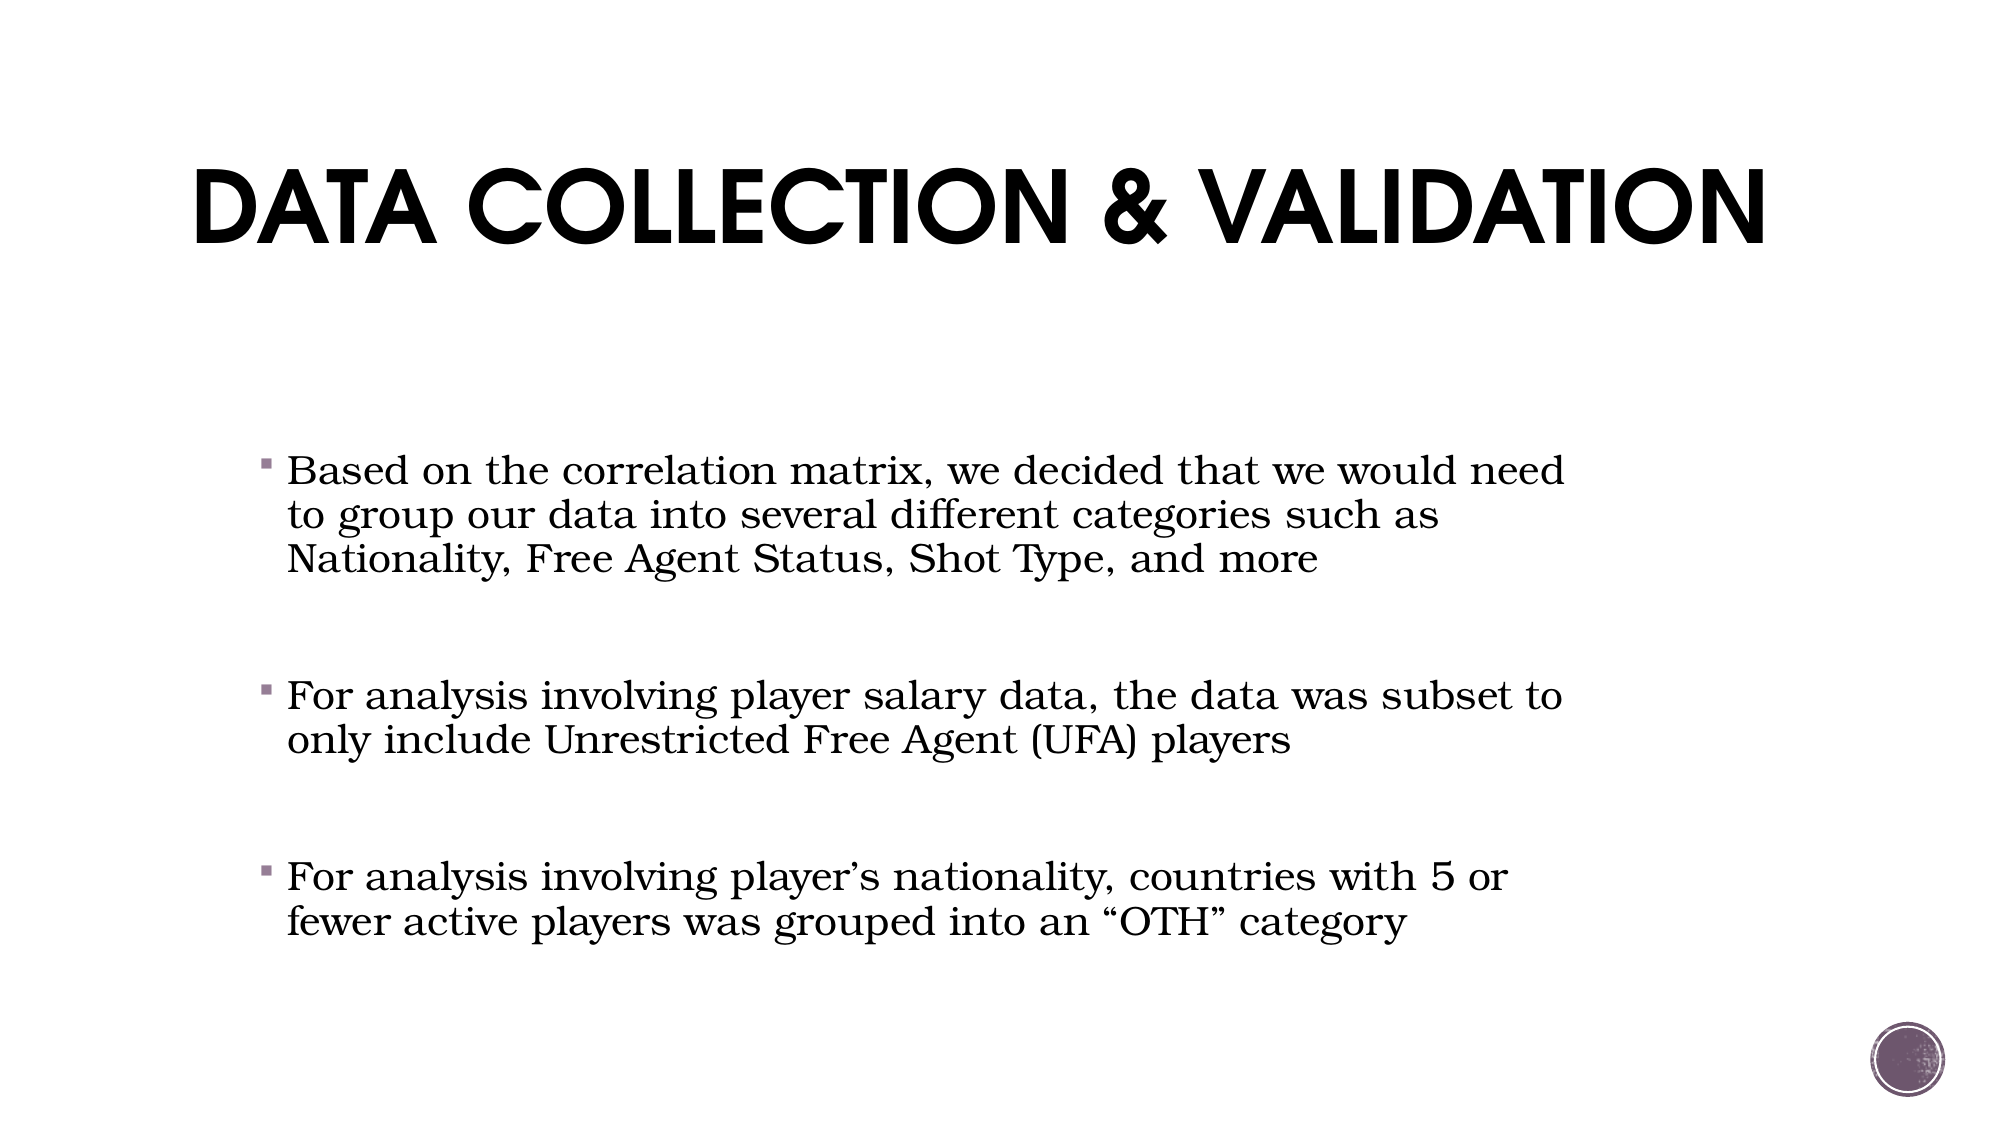

# DATA COLLECTION & VALIDATION
Based on the correlation matrix, we decided that we would need to group our data into several different categories such as Nationality, Free Agent Status, Shot Type, and more

For analysis involving player salary data, the data was subset to only include Unrestricted Free Agent (UFA) players

For analysis involving player’s nationality, countries with 5 or fewer active players was grouped into an “OTH” category